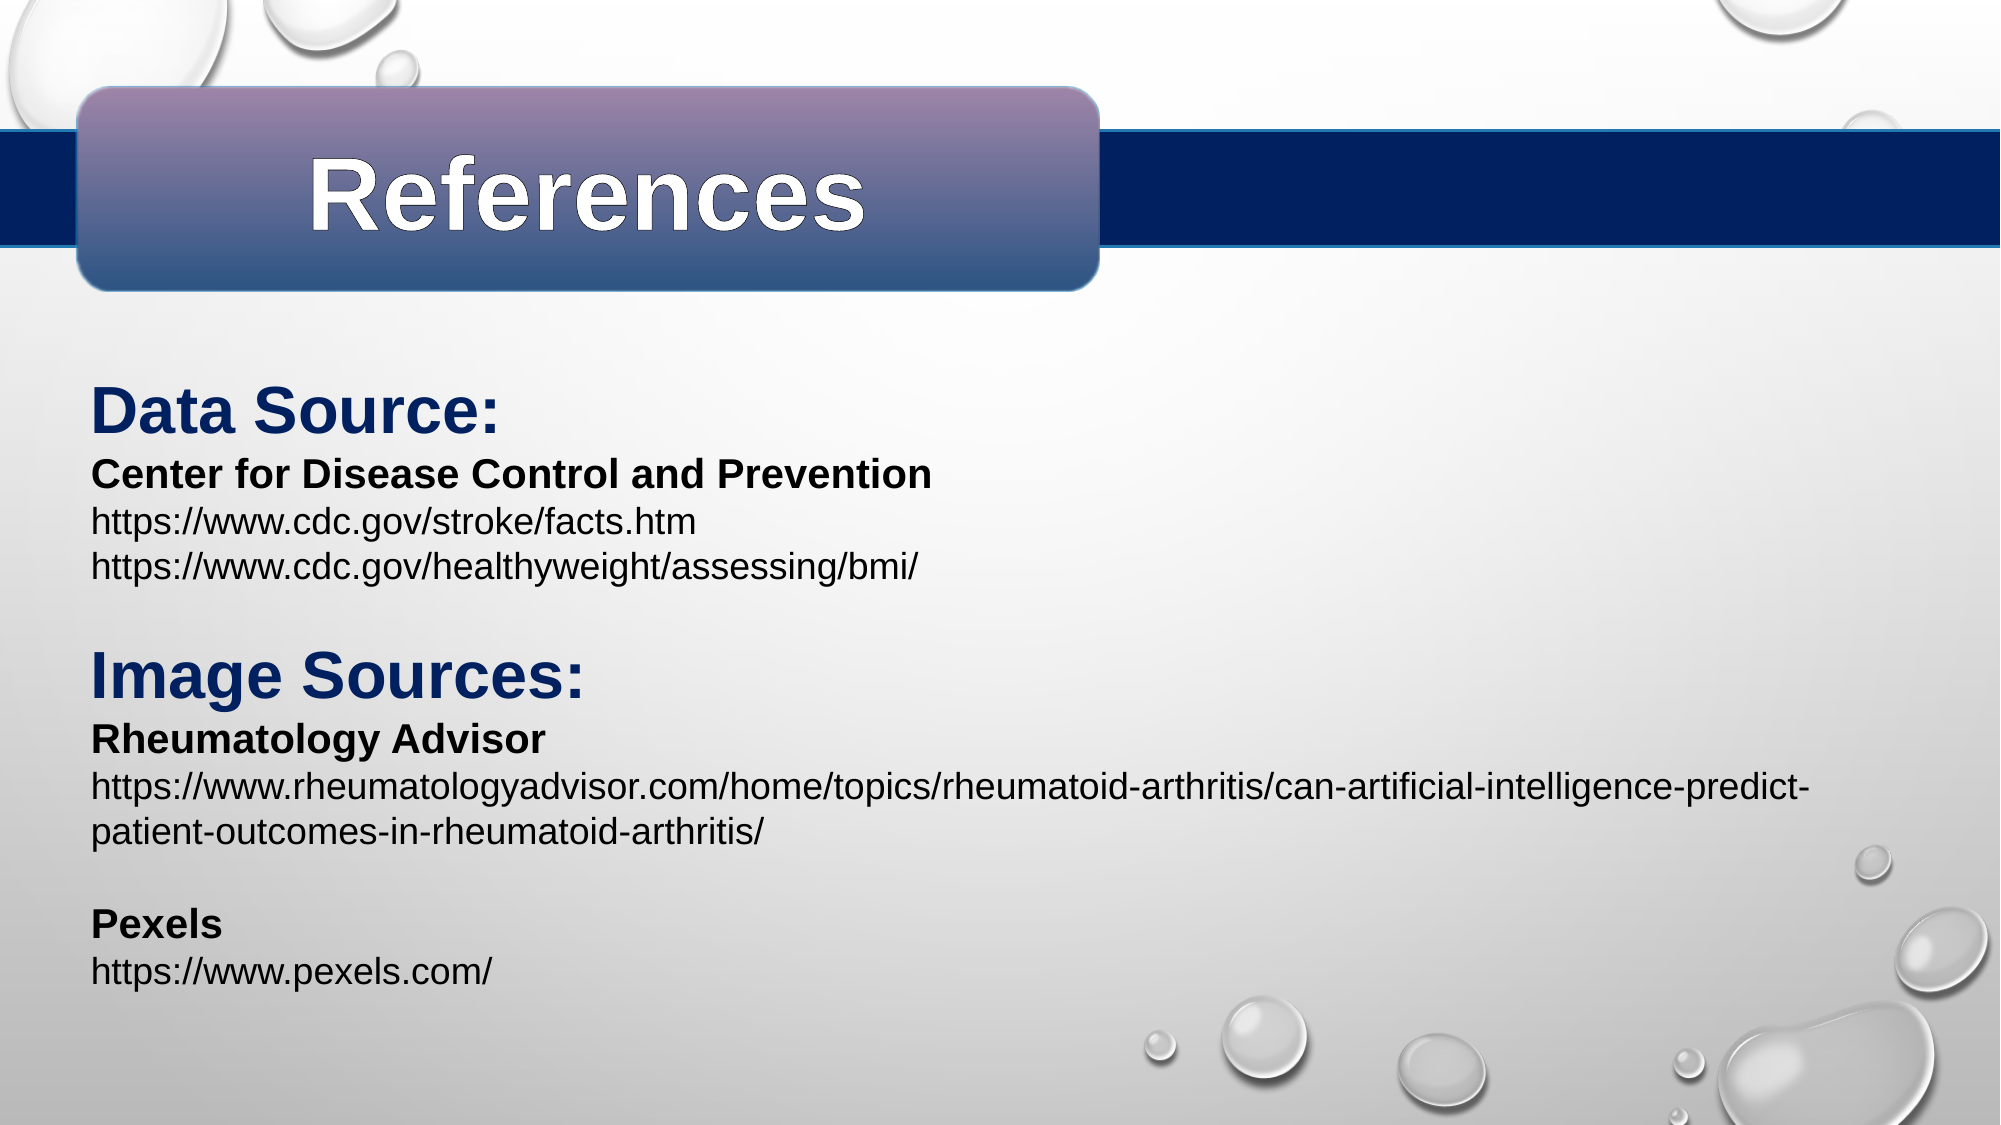

References

Data Source:
Center for Disease Control and Prevention
https://www.cdc.gov/stroke/facts.htm
https://www.cdc.gov/healthyweight/assessing/bmi/

Image Sources:
Rheumatology Advisor
https://www.rheumatologyadvisor.com/home/topics/rheumatoid-arthritis/can-artificial-intelligence-predict-patient-outcomes-in-rheumatoid-arthritis/

Pexels
https://www.pexels.com/